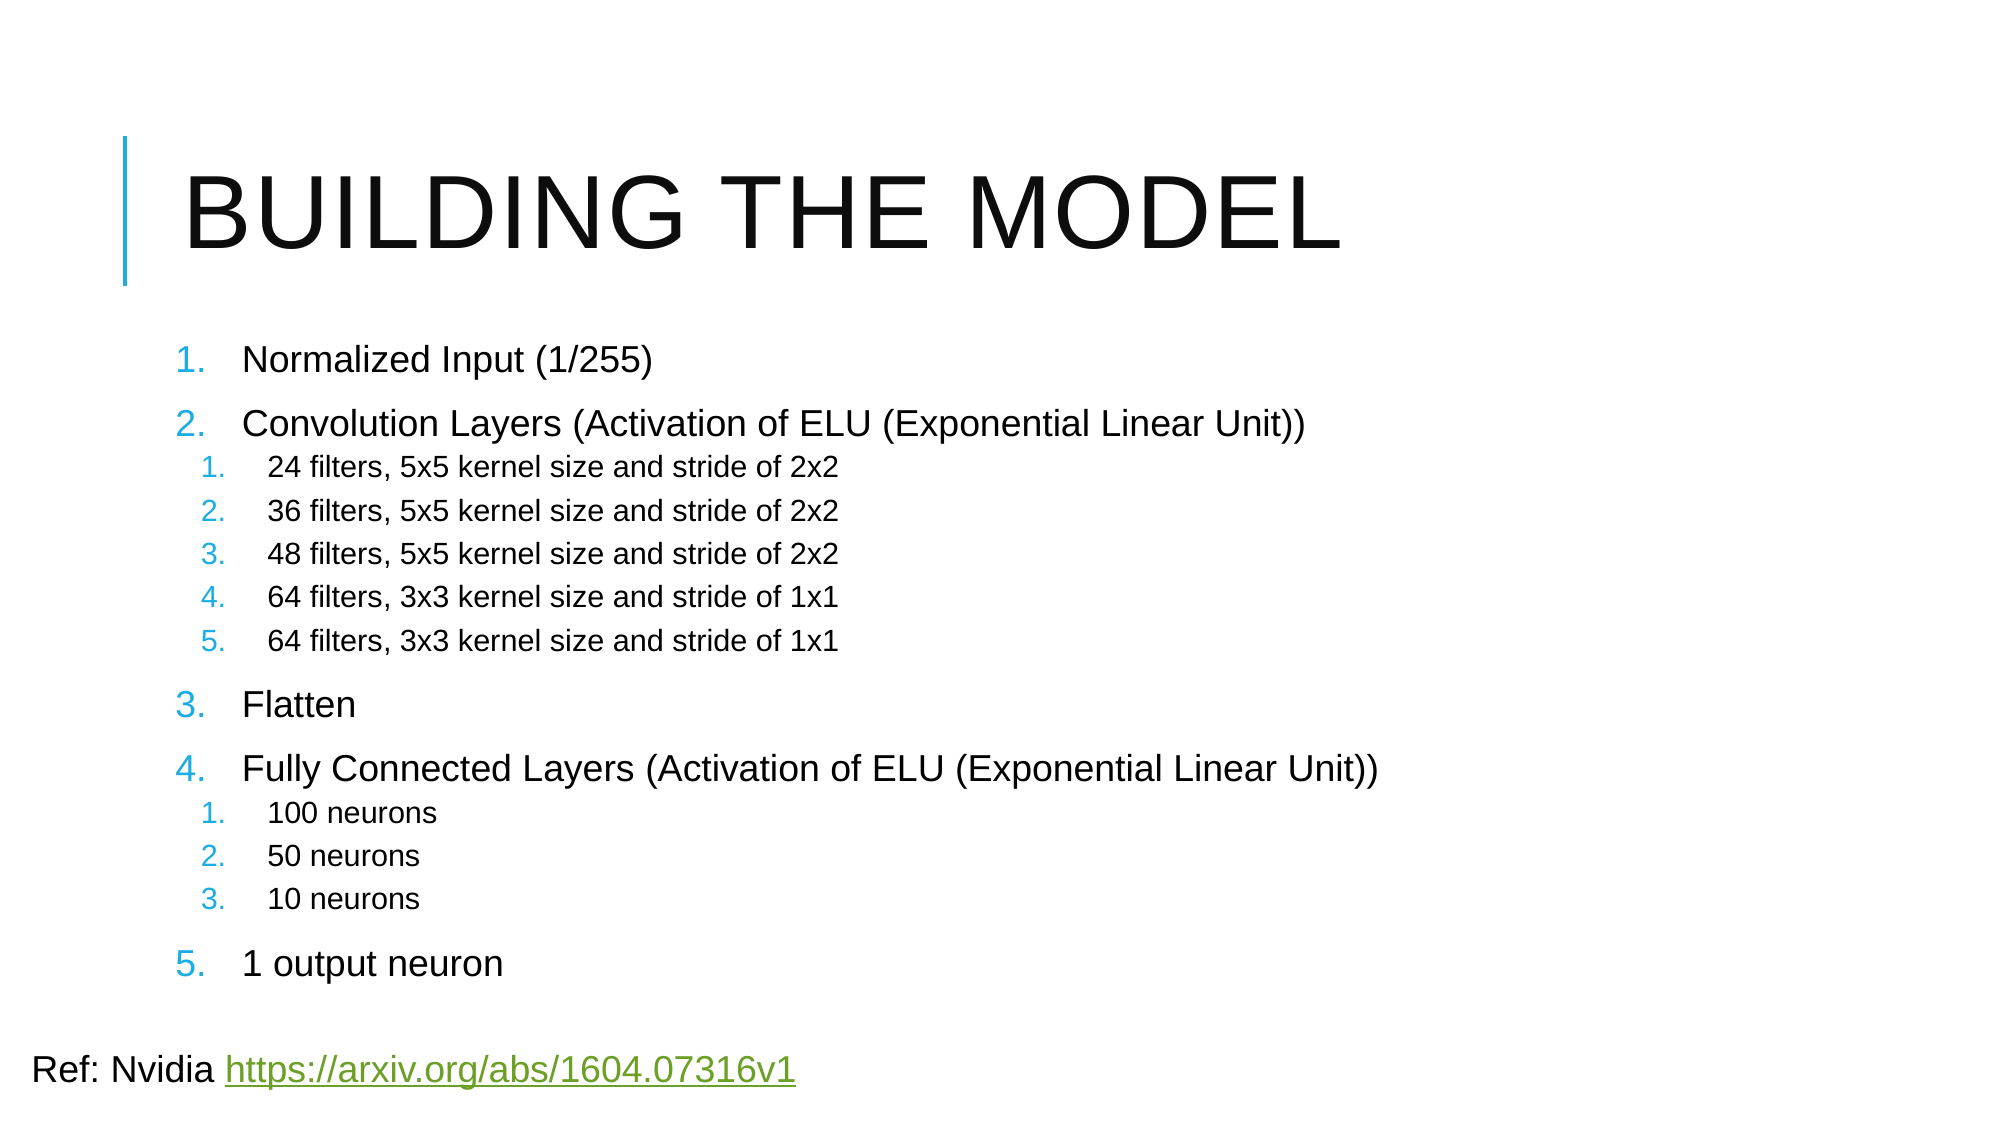

# Building the Model
Normalized Input (1/255)
Convolution Layers (Activation of ELU (Exponential Linear Unit))
24 filters, 5x5 kernel size and stride of 2x2
36 filters, 5x5 kernel size and stride of 2x2
48 filters, 5x5 kernel size and stride of 2x2
64 filters, 3x3 kernel size and stride of 1x1
64 filters, 3x3 kernel size and stride of 1x1
Flatten
Fully Connected Layers (Activation of ELU (Exponential Linear Unit))
100 neurons
50 neurons
10 neurons
1 output neuron

Ref: Nvidia https://arxiv.org/abs/1604.07316v1